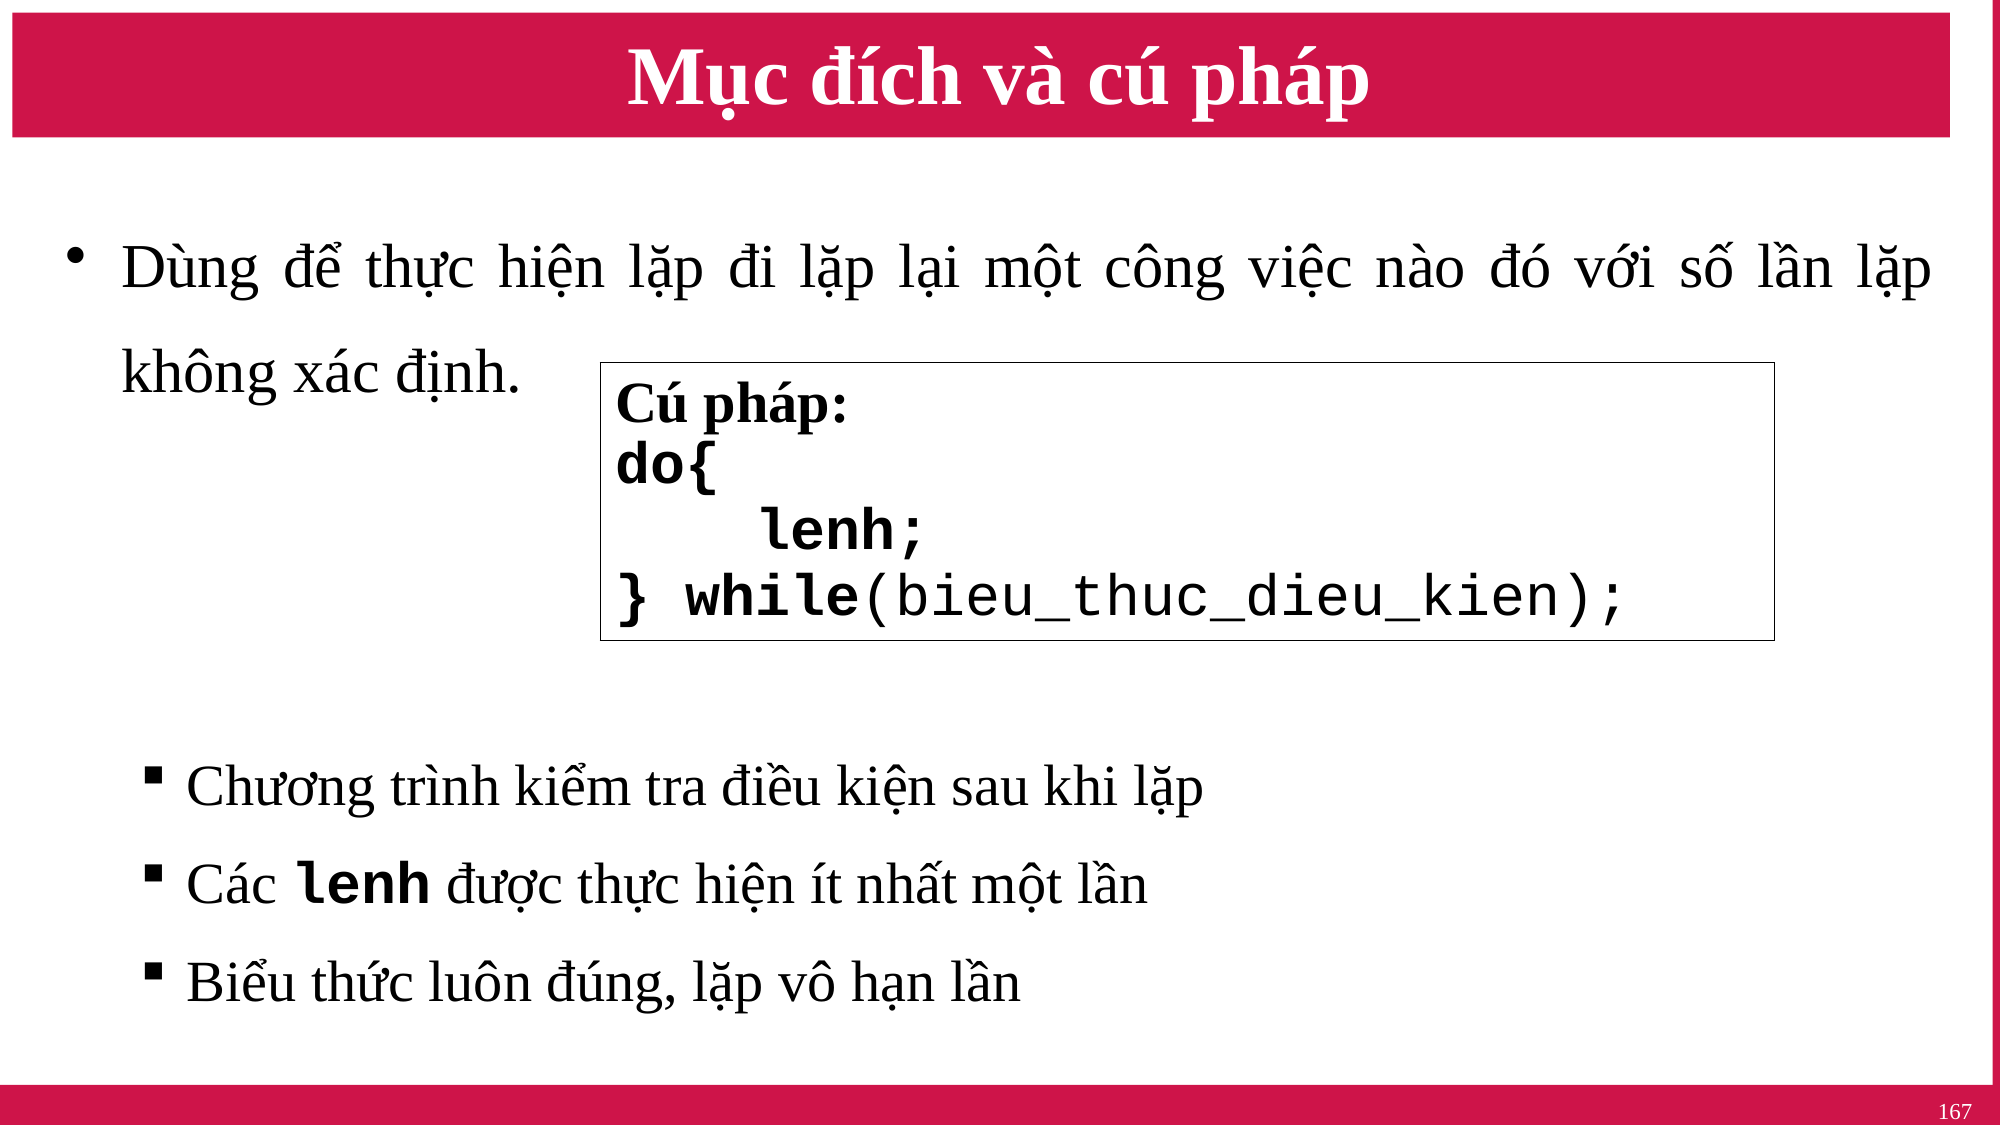

# Mục đích và cú pháp
Dùng để thực hiện lặp đi lặp lại một công việc nào đó với số lần lặp không xác định.

Chương trình kiểm tra điều kiện sau khi lặp
Các lenh được thực hiện ít nhất một lần
Biểu thức luôn đúng, lặp vô hạn lần
| Cú pháp: do{ lenh; } while(bieu\_thuc\_dieu\_kien); |
| --- |
167